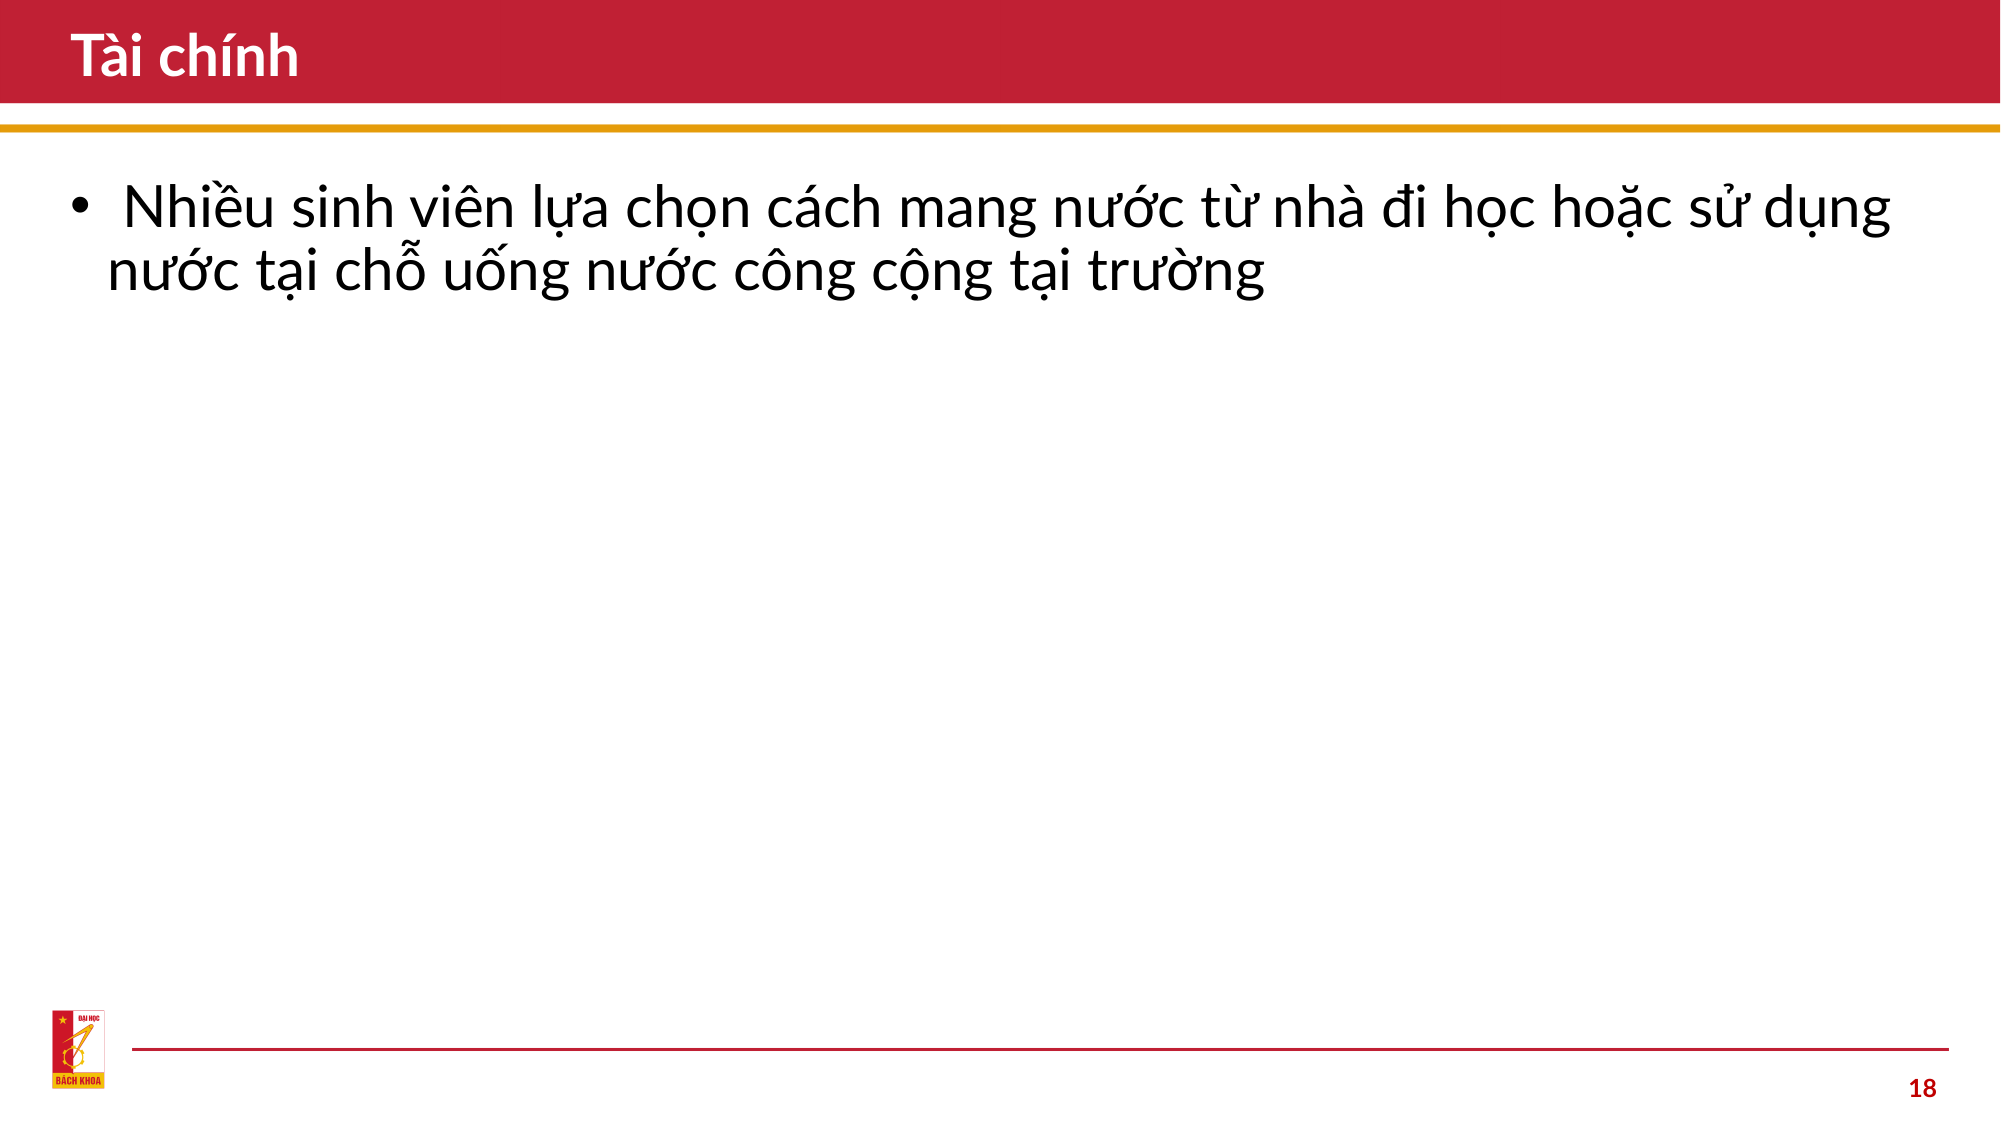

# Tài chính
 Nhiều sinh viên lựa chọn cách mang nước từ nhà đi học hoặc sử dụng nước tại chỗ uống nước công cộng tại trường

18